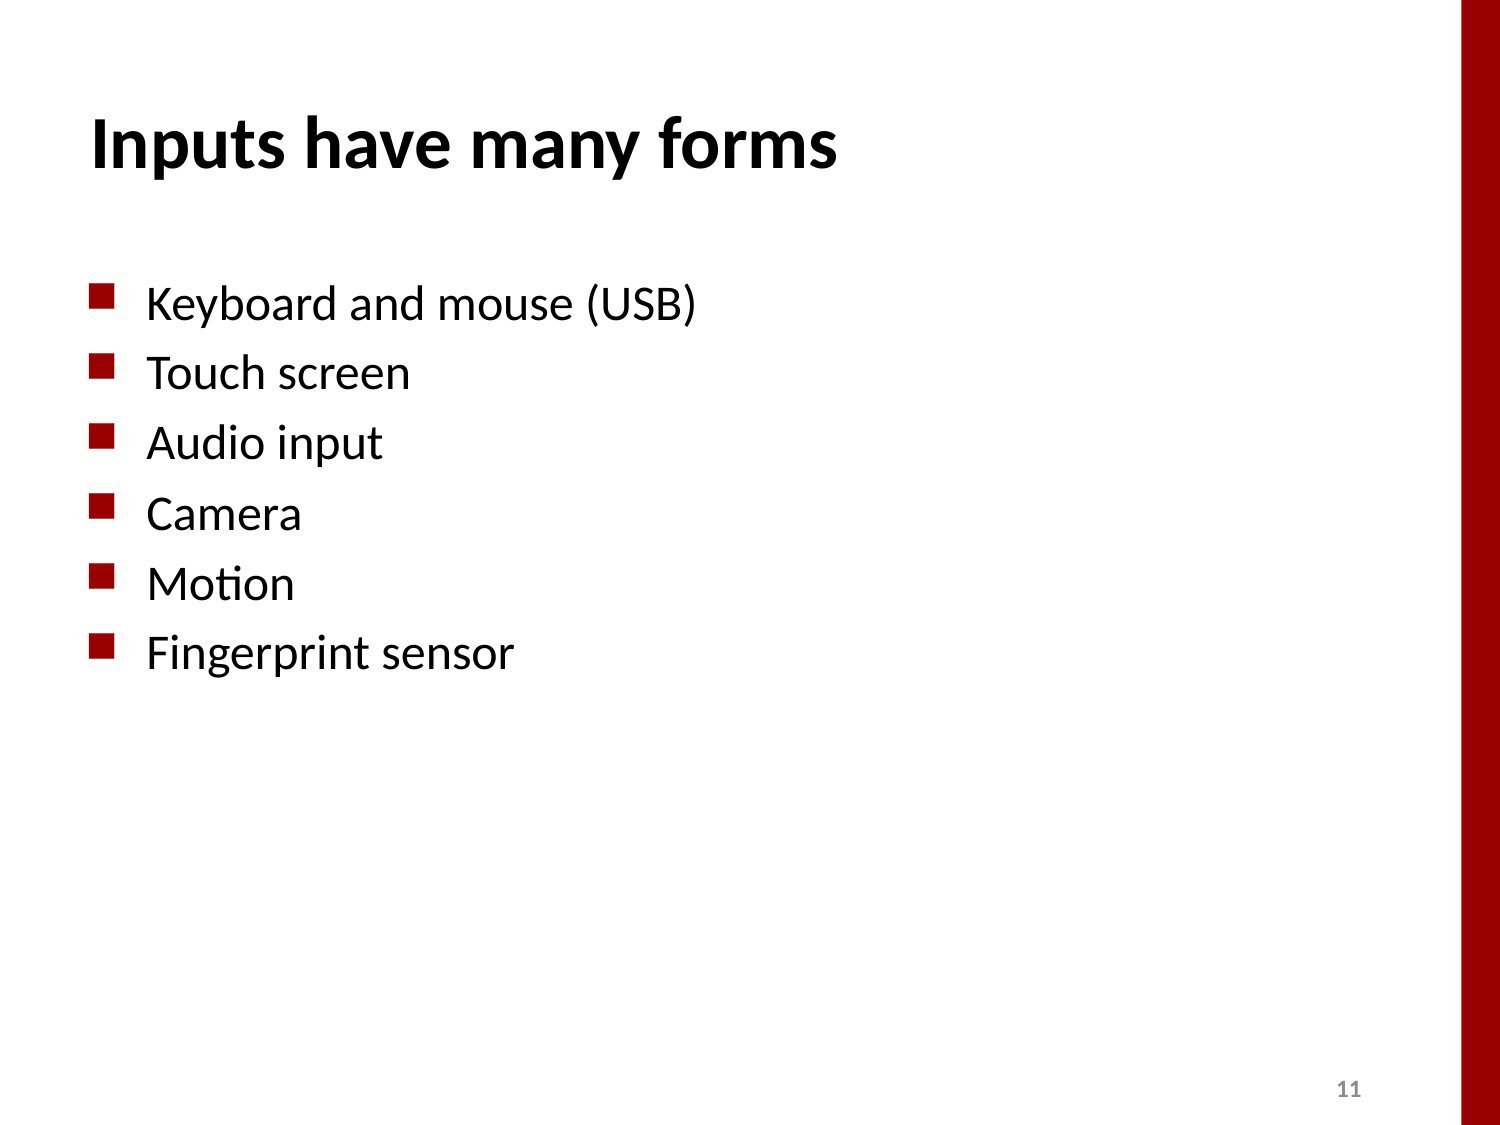

# Inputs have many forms
Keyboard and mouse (USB)
Touch screen
Audio input
Camera
Motion
Fingerprint sensor